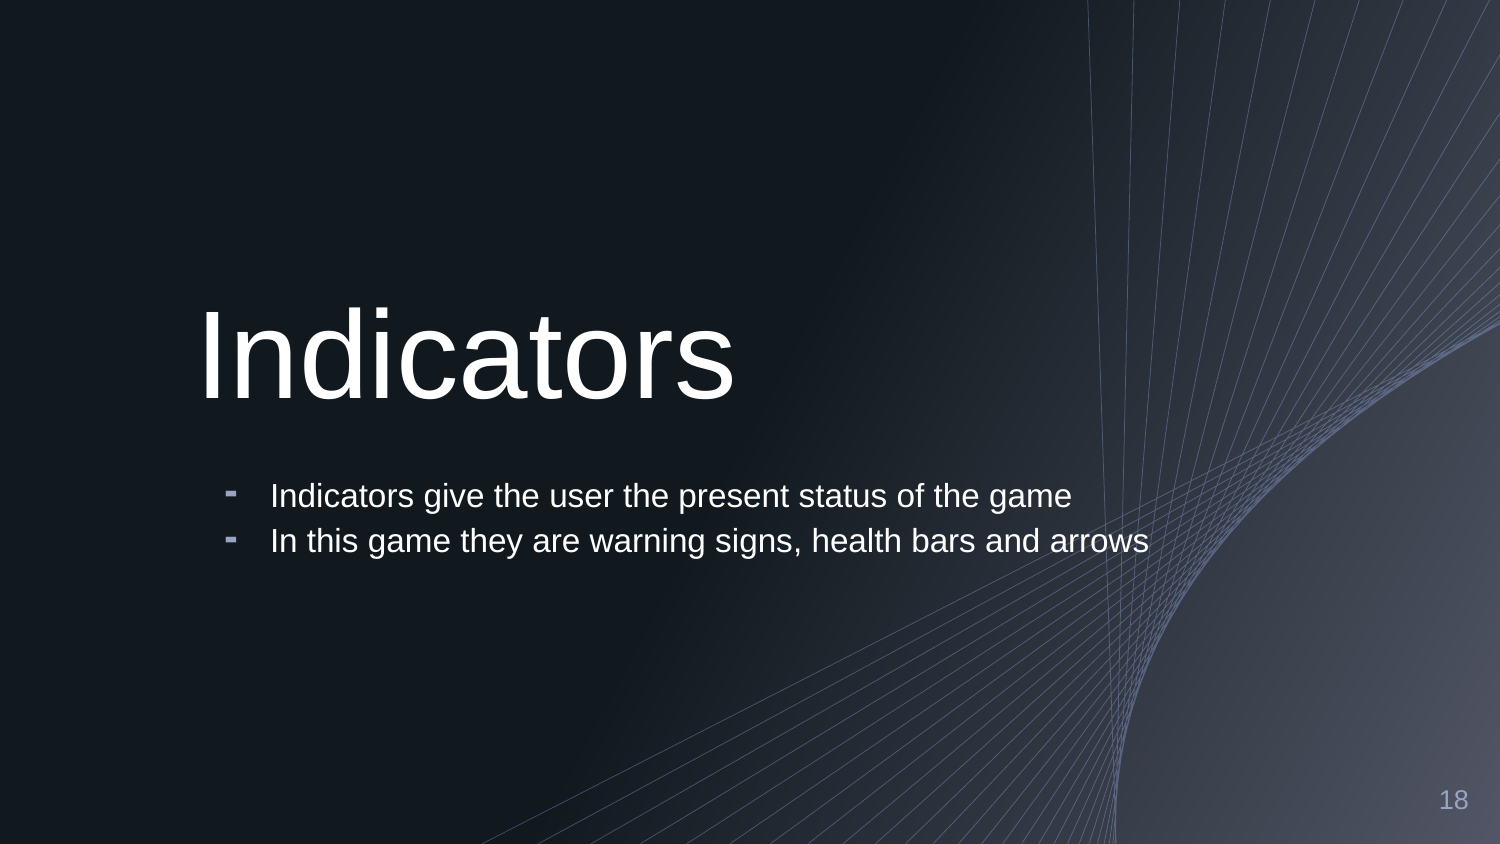

# Indicators
Indicators give the user the present status of the game
In this game they are warning signs, health bars and arrows
18